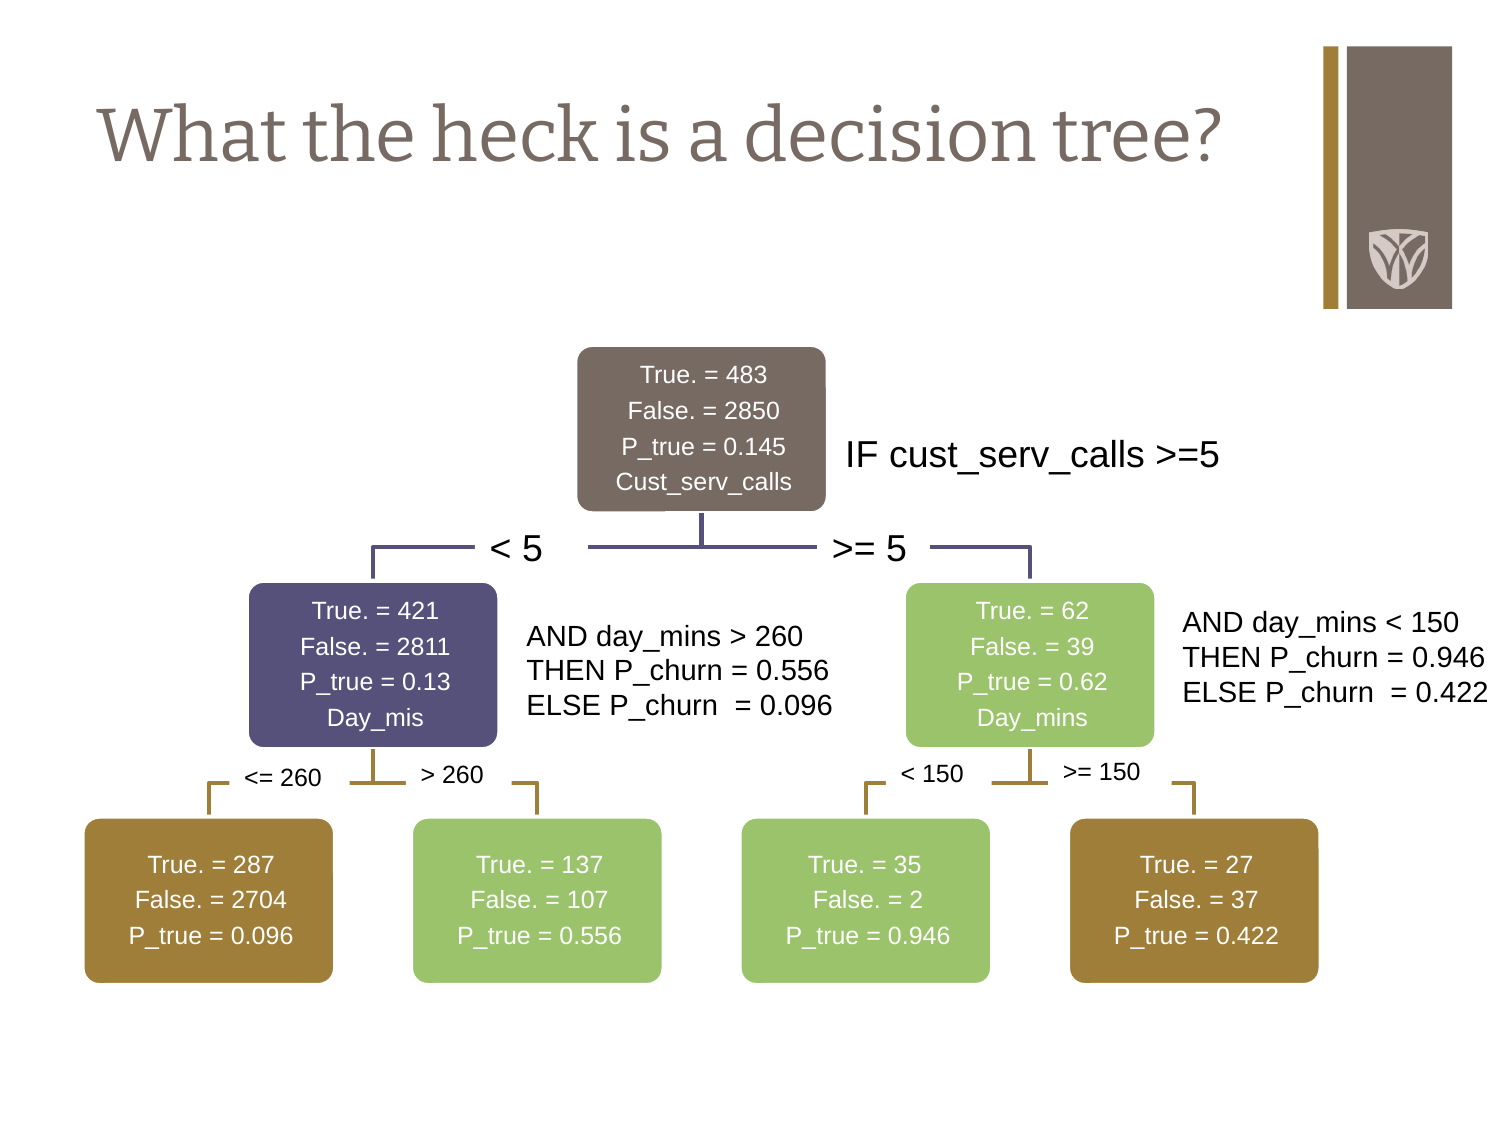

# What the heck is a decision tree?
True. = 483
False. = 2850
P_true = 0.145
Cust_serv_calls
True. = 421
False. = 2811
P_true = 0.13
Day_mis
True. = 287
False. = 2704
P_true = 0.096
True. = 137
False. = 107
P_true = 0.556
True. = 62
False. = 39
P_true = 0.62
Day_mins
True. = 35
False. = 2
P_true = 0.946
True. = 27
False. = 37
P_true = 0.422
IF cust_serv_calls >=5
< 5
>= 5
AND day_mins < 150 THEN P_churn = 0.946
ELSE P_churn  = 0.422
AND day_mins > 260 THEN P_churn = 0.556
ELSE P_churn  = 0.096
>= 150
< 150
> 260
<= 260
10